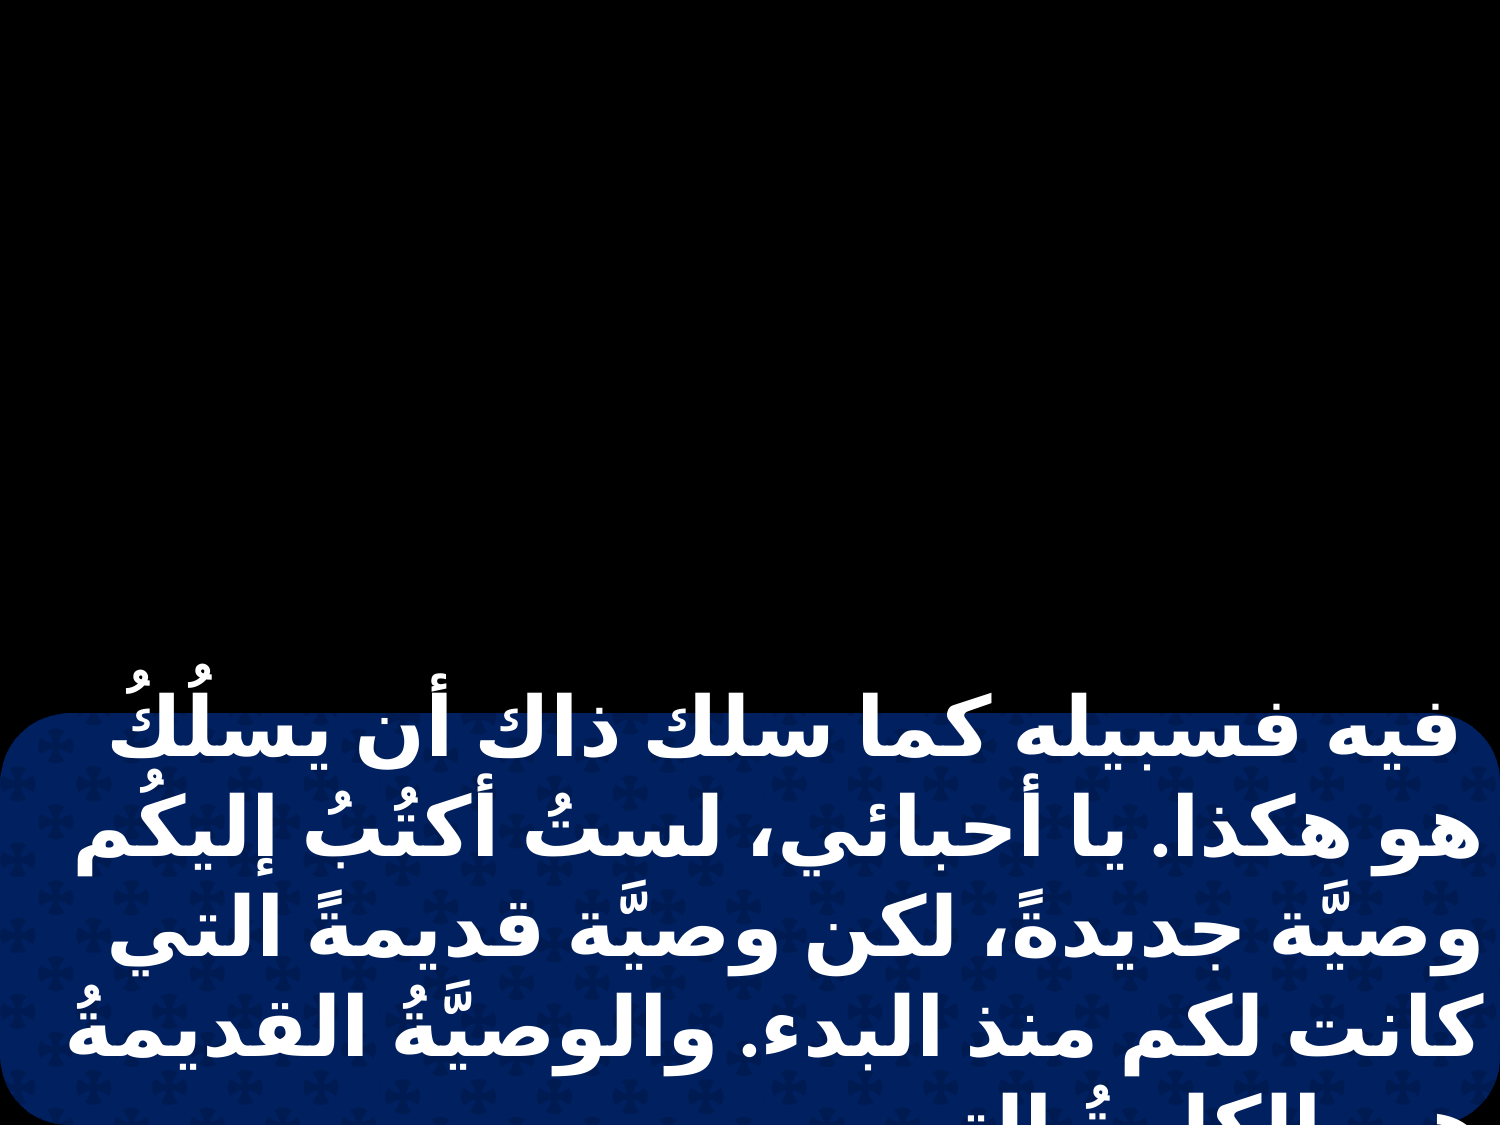

فيه فسبيله كما سلك ذاك أن يسلُكُ هو هكذا. يا أحبائي، لستُ أكتُبُ إليكُم وصيَّة جديدةً، لكن وصيَّة قديمةً التي كانت لكم منذ البدء. والوصيَّةُ القديمةُ هي الكلمةُ التي